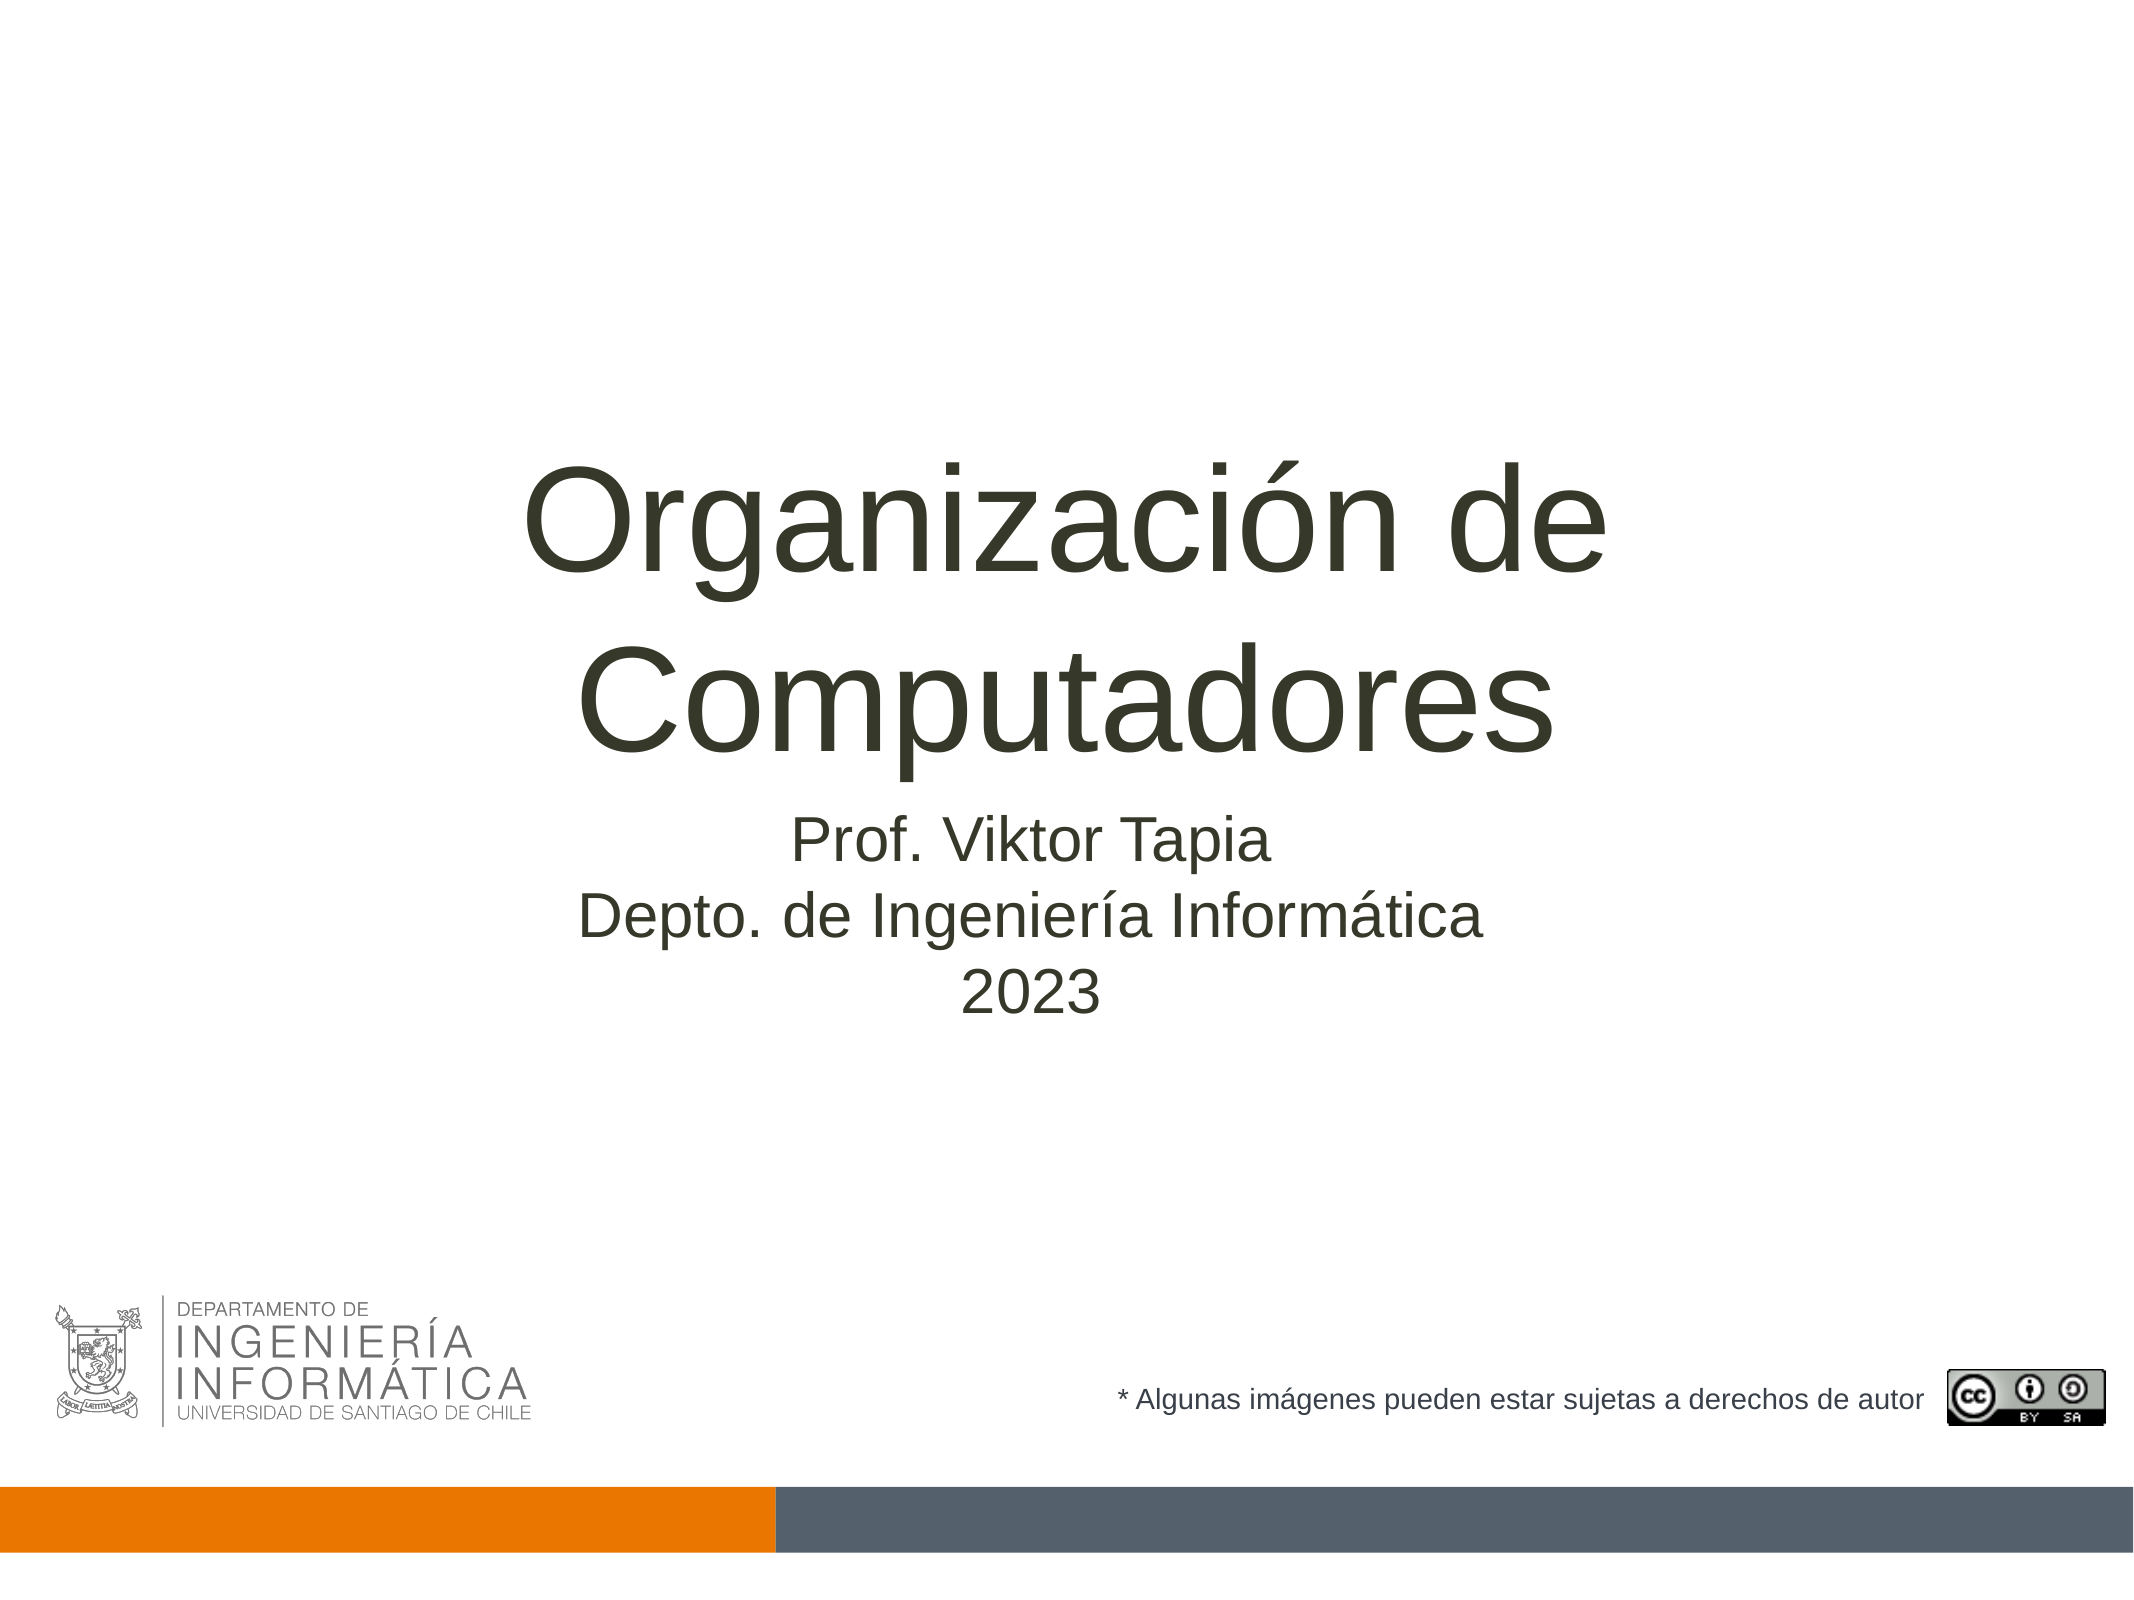

# Organización de Computadores
Prof. Viktor Tapia
Depto. de Ingeniería Informática
2023